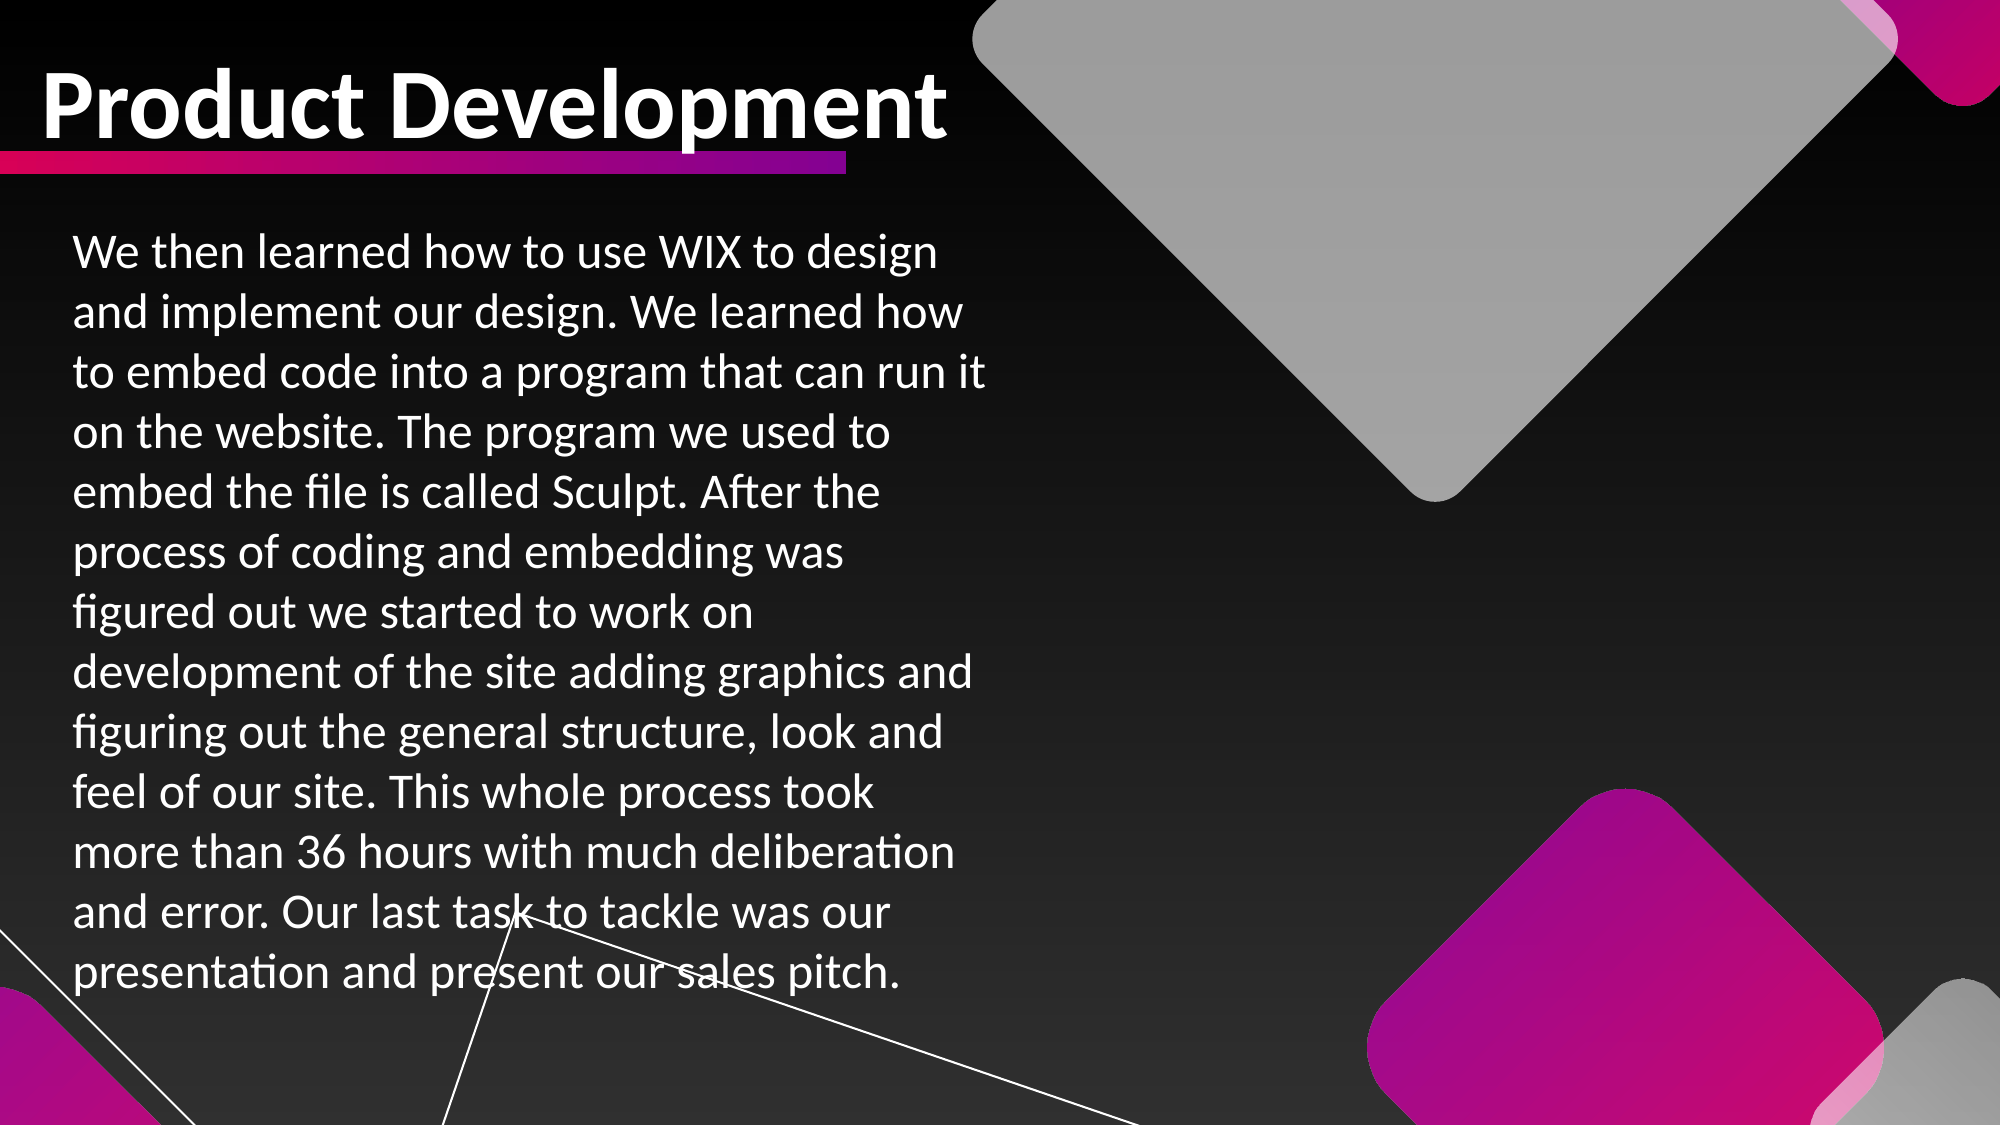

≈

Product Development

≈
We then learned how to use WIX to design and implement our design. We learned how to embed code into a program that can run it on the website. The program we used to embed the file is called Sculpt. After the process of coding and embedding was figured out we started to work on development of the site adding graphics and figuring out the general structure, look and feel of our site. This whole process took more than 36 hours with much deliberation and error. Our last task to tackle was our presentation and present our sales pitch.

≈